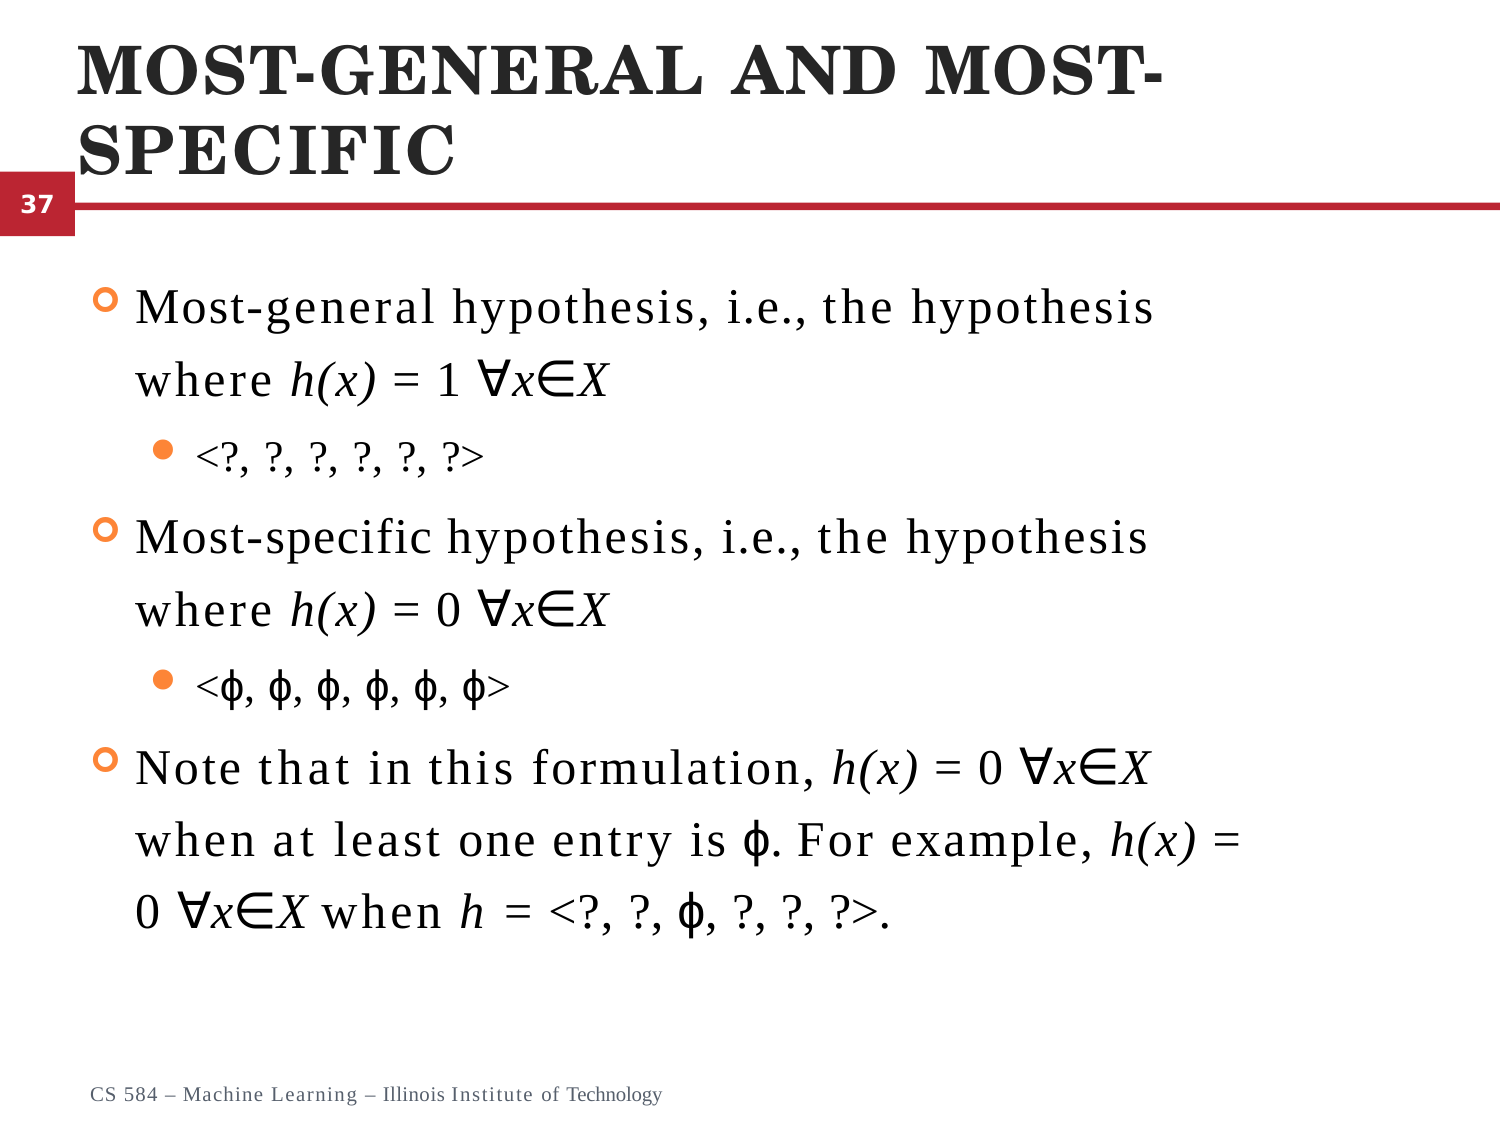

# Most-general and Most-specific
Most-general hypothesis, i.e., the hypothesis where h(x) = 1 ∀x∈X
<?, ?, ?, ?, ?, ?>
Most-specific hypothesis, i.e., the hypothesis where h(x) = 0 ∀x∈X
<ϕ, ϕ, ϕ, ϕ, ϕ, ϕ>
Note that in this formulation, h(x) = 0 ∀x∈X when at least one entry is ϕ. For example, h(x) = 0 ∀x∈X when h = <?, ?, ϕ, ?, ?, ?>.
24
CS 584 – Machine Learning – Illinois Institute of Technology